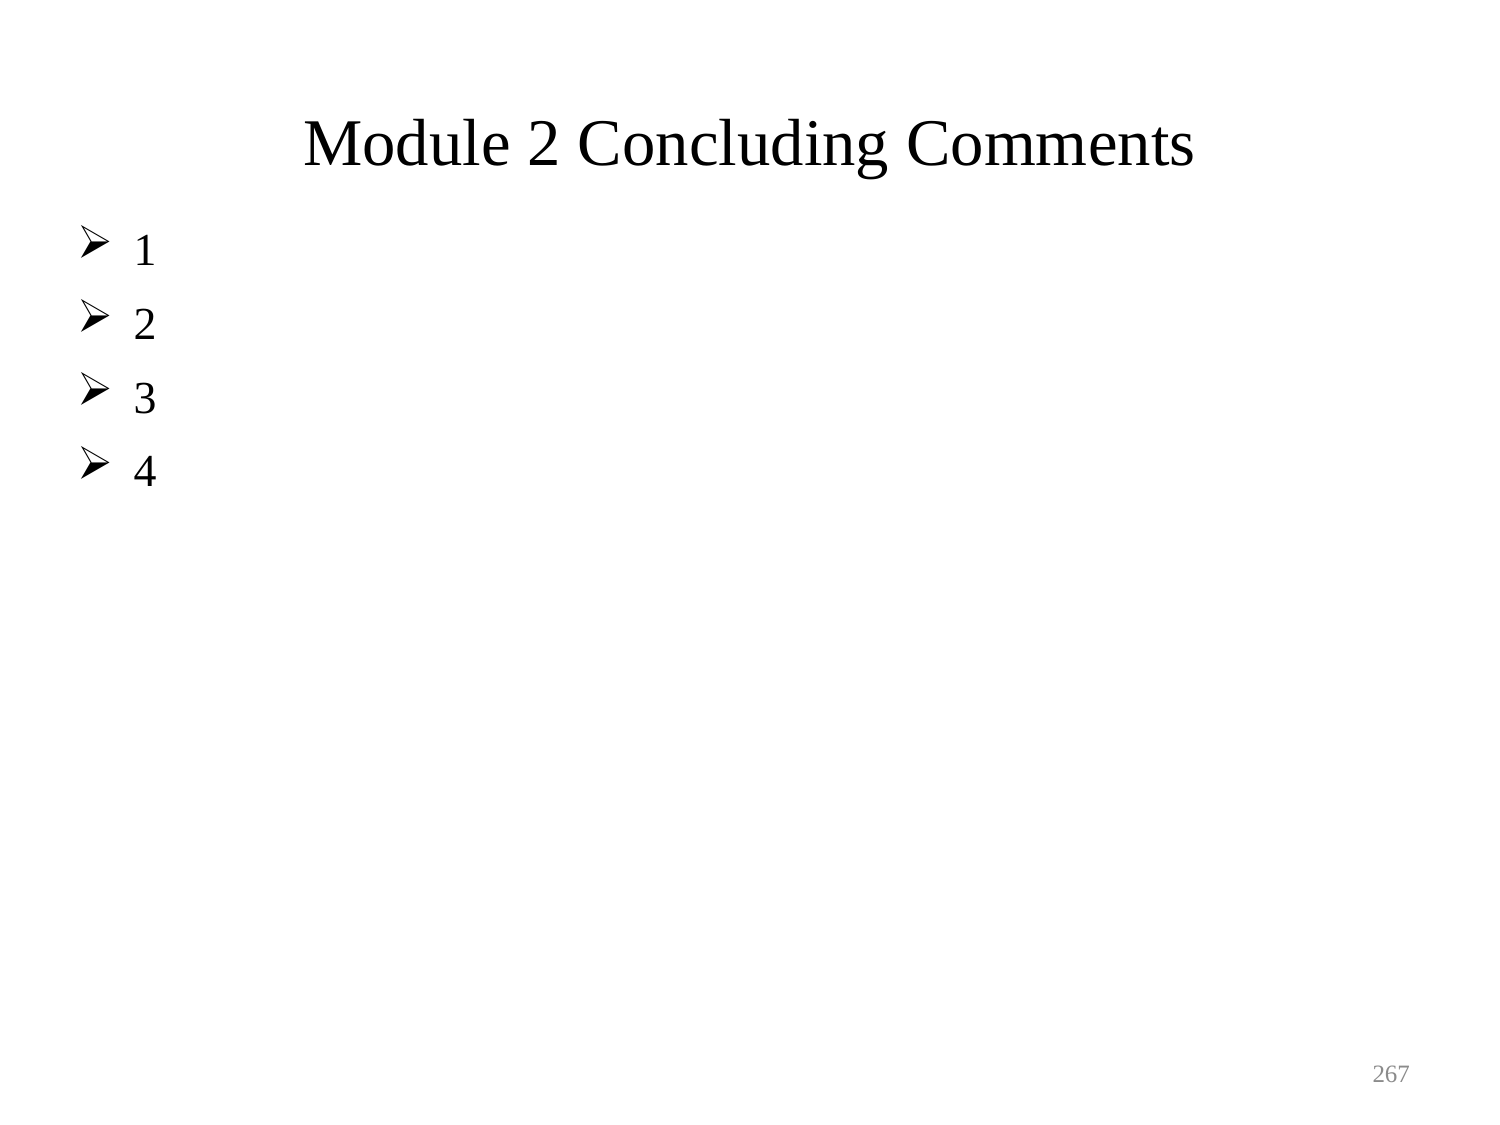

# Module 2 Concluding Comments
1
2
3
4

267